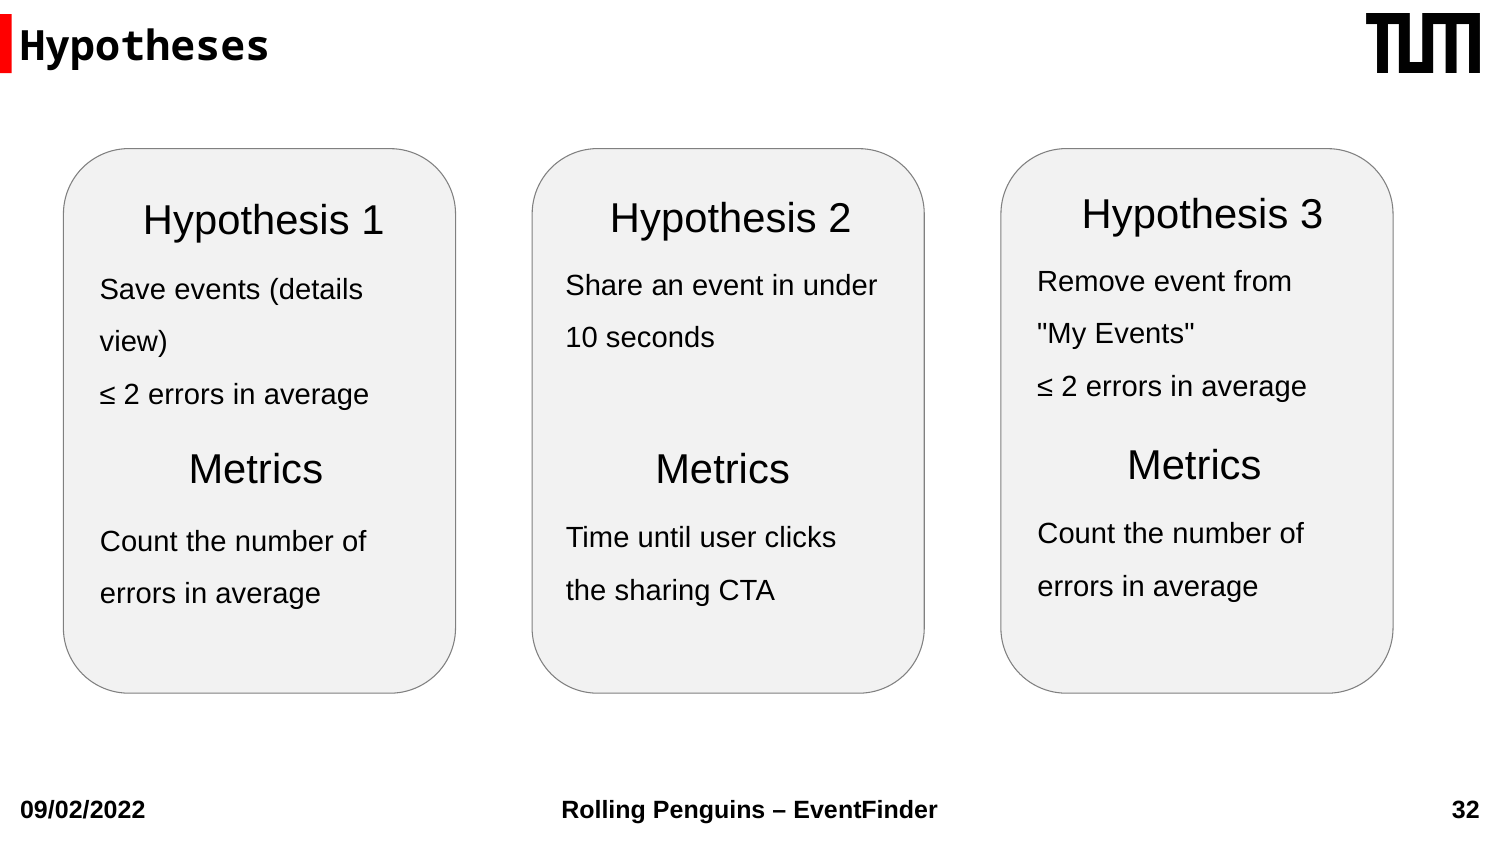

# Hypotheses
Hypothesis 3

Hypothesis 2

Hypothesis 1

Remove event from
"My Events"
≤ 2 errors in average

Share an event in under 10 seconds

Save events (details view)
≤ 2 errors in average

Metrics

Metrics

Metrics

Count the number of errors in average
Time until user clicks the sharing CTA
Count the number of errors in average
32